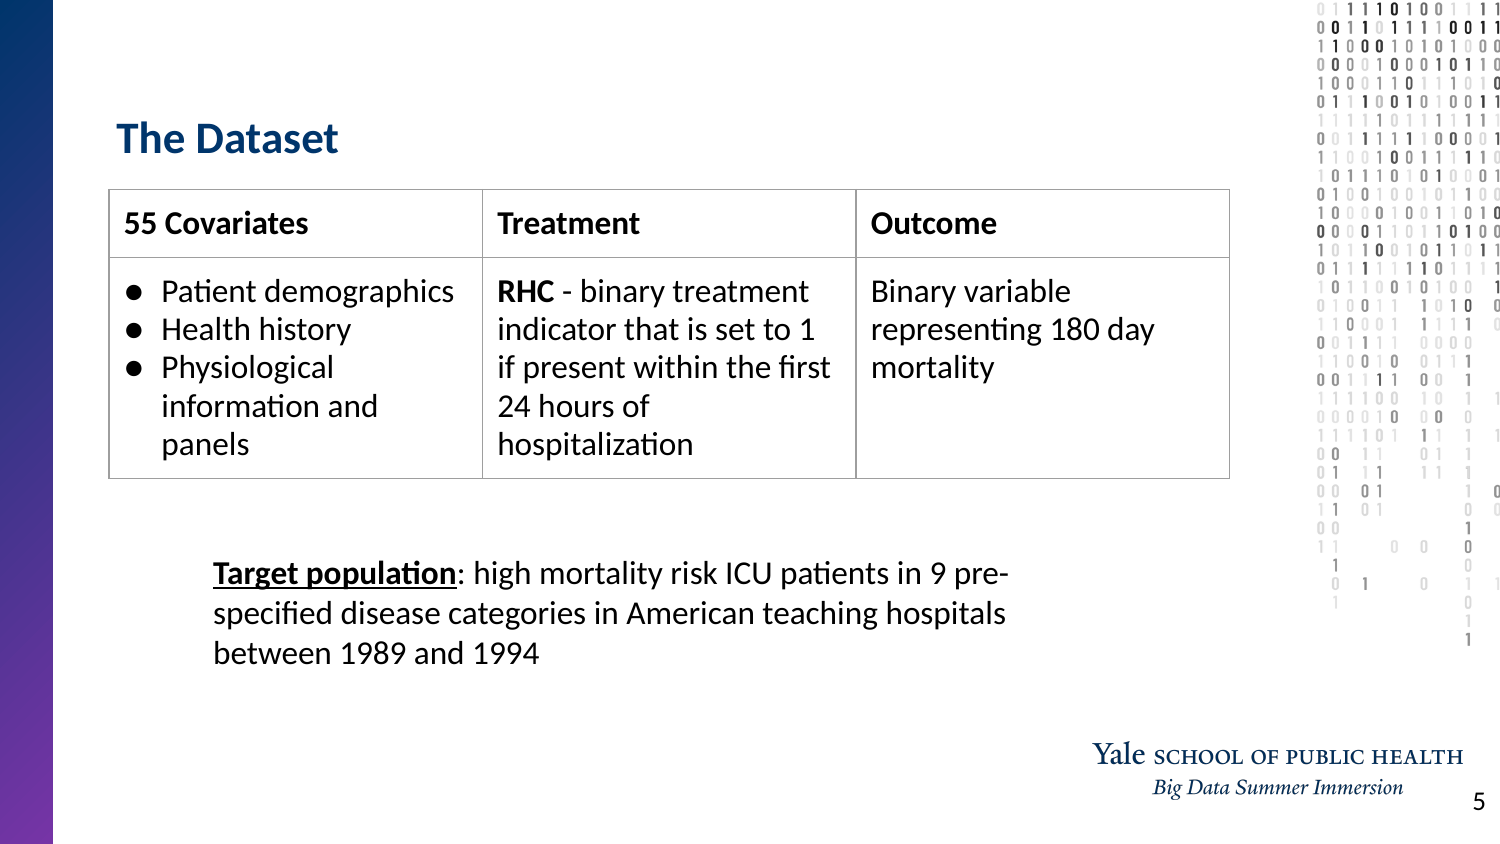

# The Dataset
| 55 Covariates | Treatment | Outcome |
| --- | --- | --- |
| Patient demographics Health history Physiological information and panels | RHC - binary treatment indicator that is set to 1 if present within the first 24 hours of hospitalization | Binary variable representing 180 day mortality |
Target population: high mortality risk ICU patients in 9 pre-specified disease categories in American teaching hospitals between 1989 and 1994
5